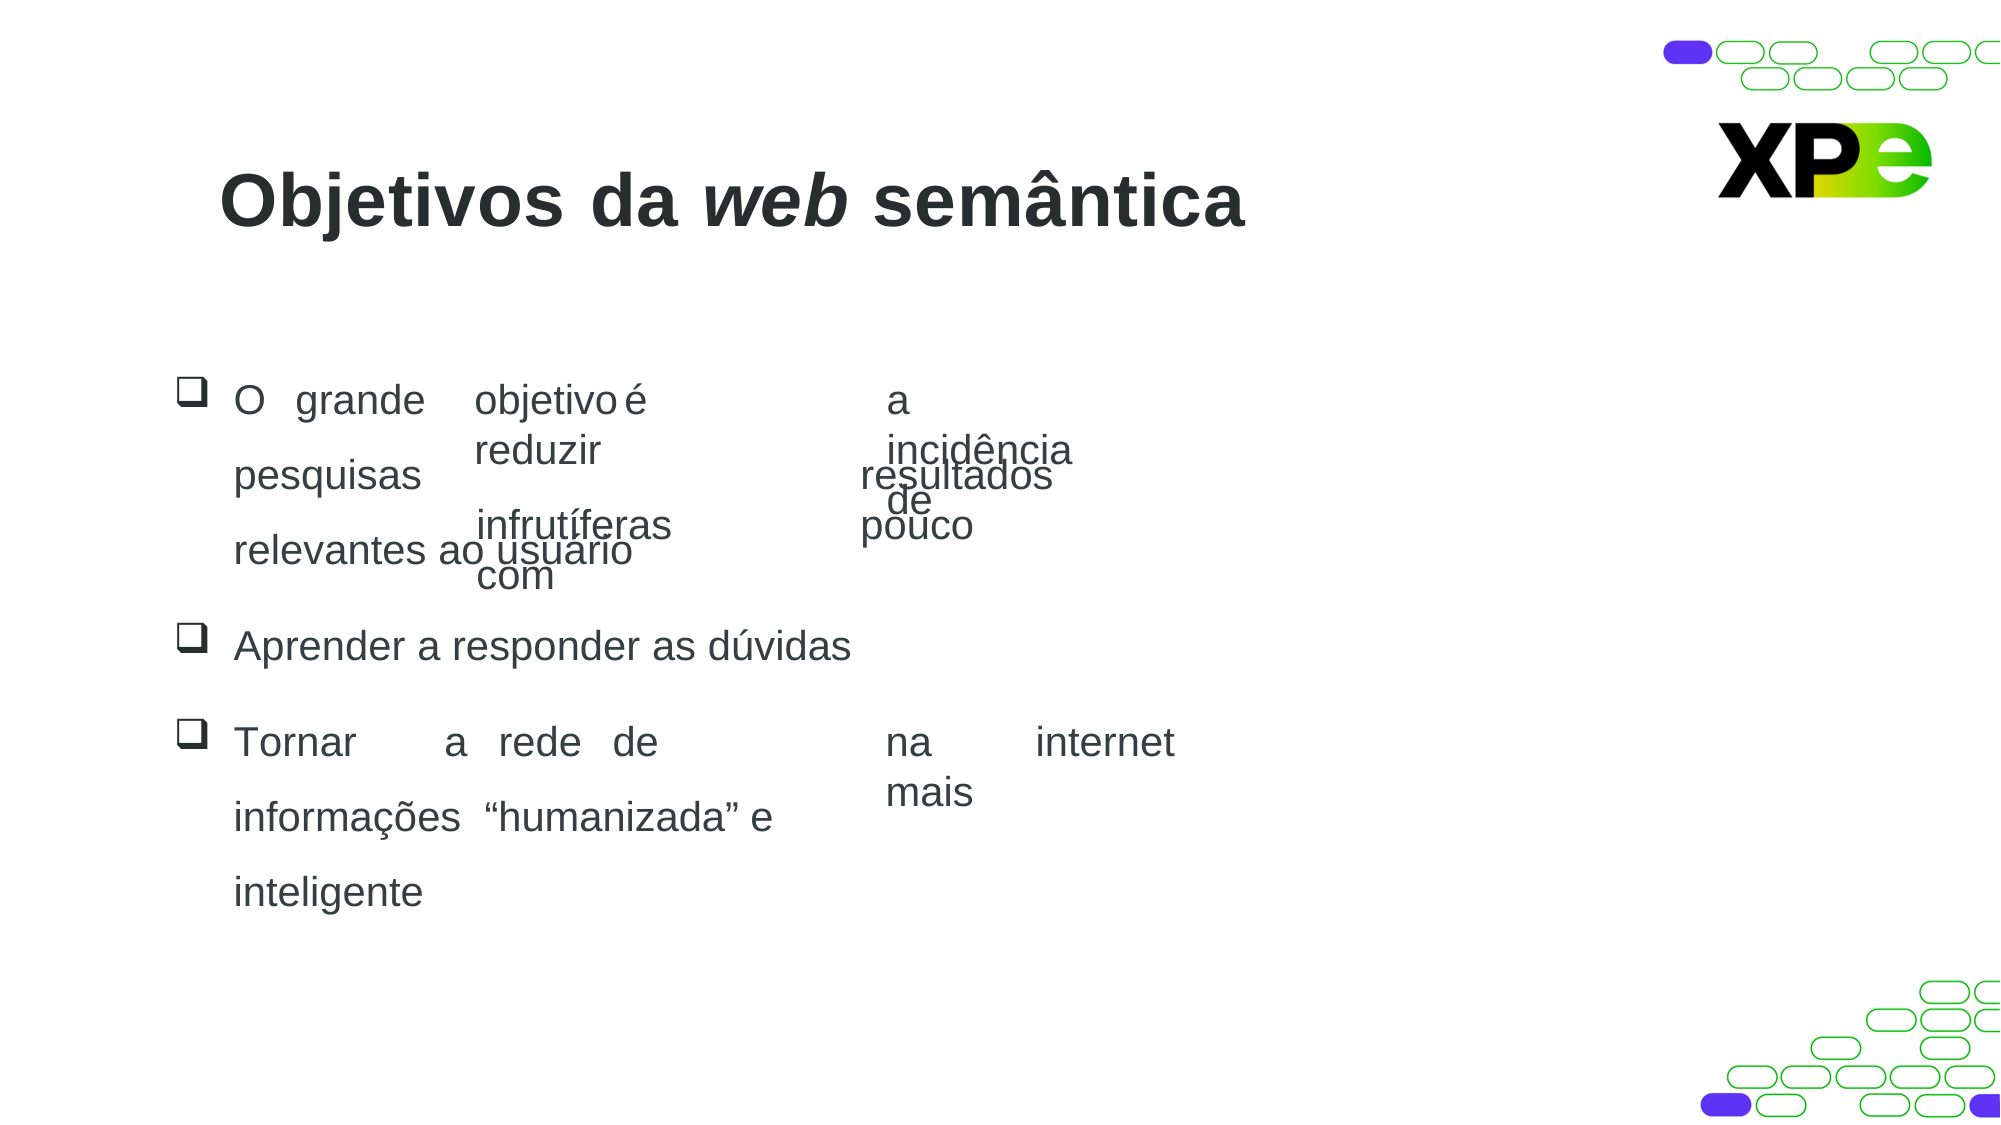

# Objetivos da web semântica
O	grande
pesquisas
objetivo	é	reduzir
infrutíferas	com
a	incidência	de
resultados	pouco
relevantes ao usuário
Aprender a responder as dúvidas
Tornar	a	rede	de	informações  “humanizada” e inteligente
na	internet	mais